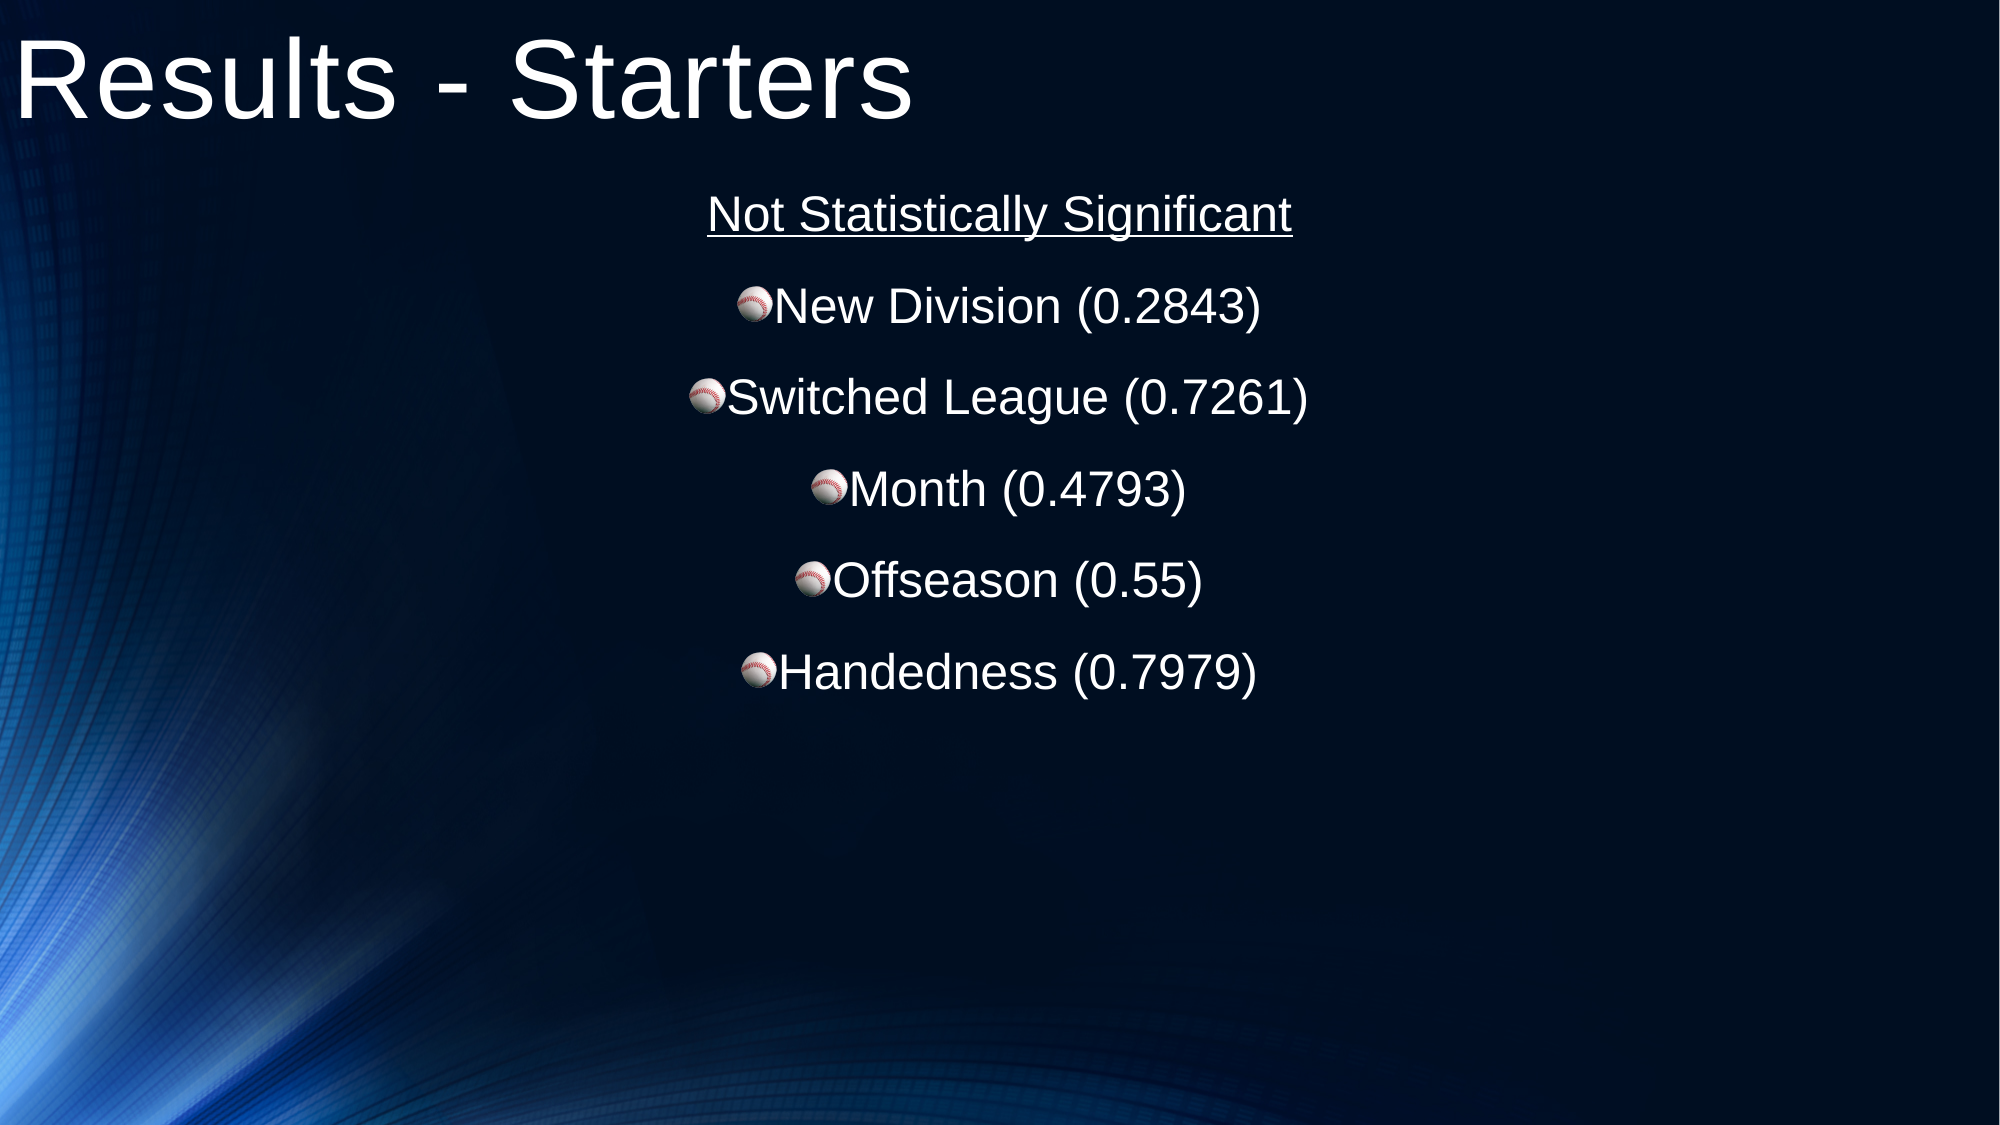

# Results - Starters
Not Statistically Significant
New Division (0.2843)
Switched League (0.7261)
Month (0.4793)
Offseason (0.55)
Handedness (0.7979)